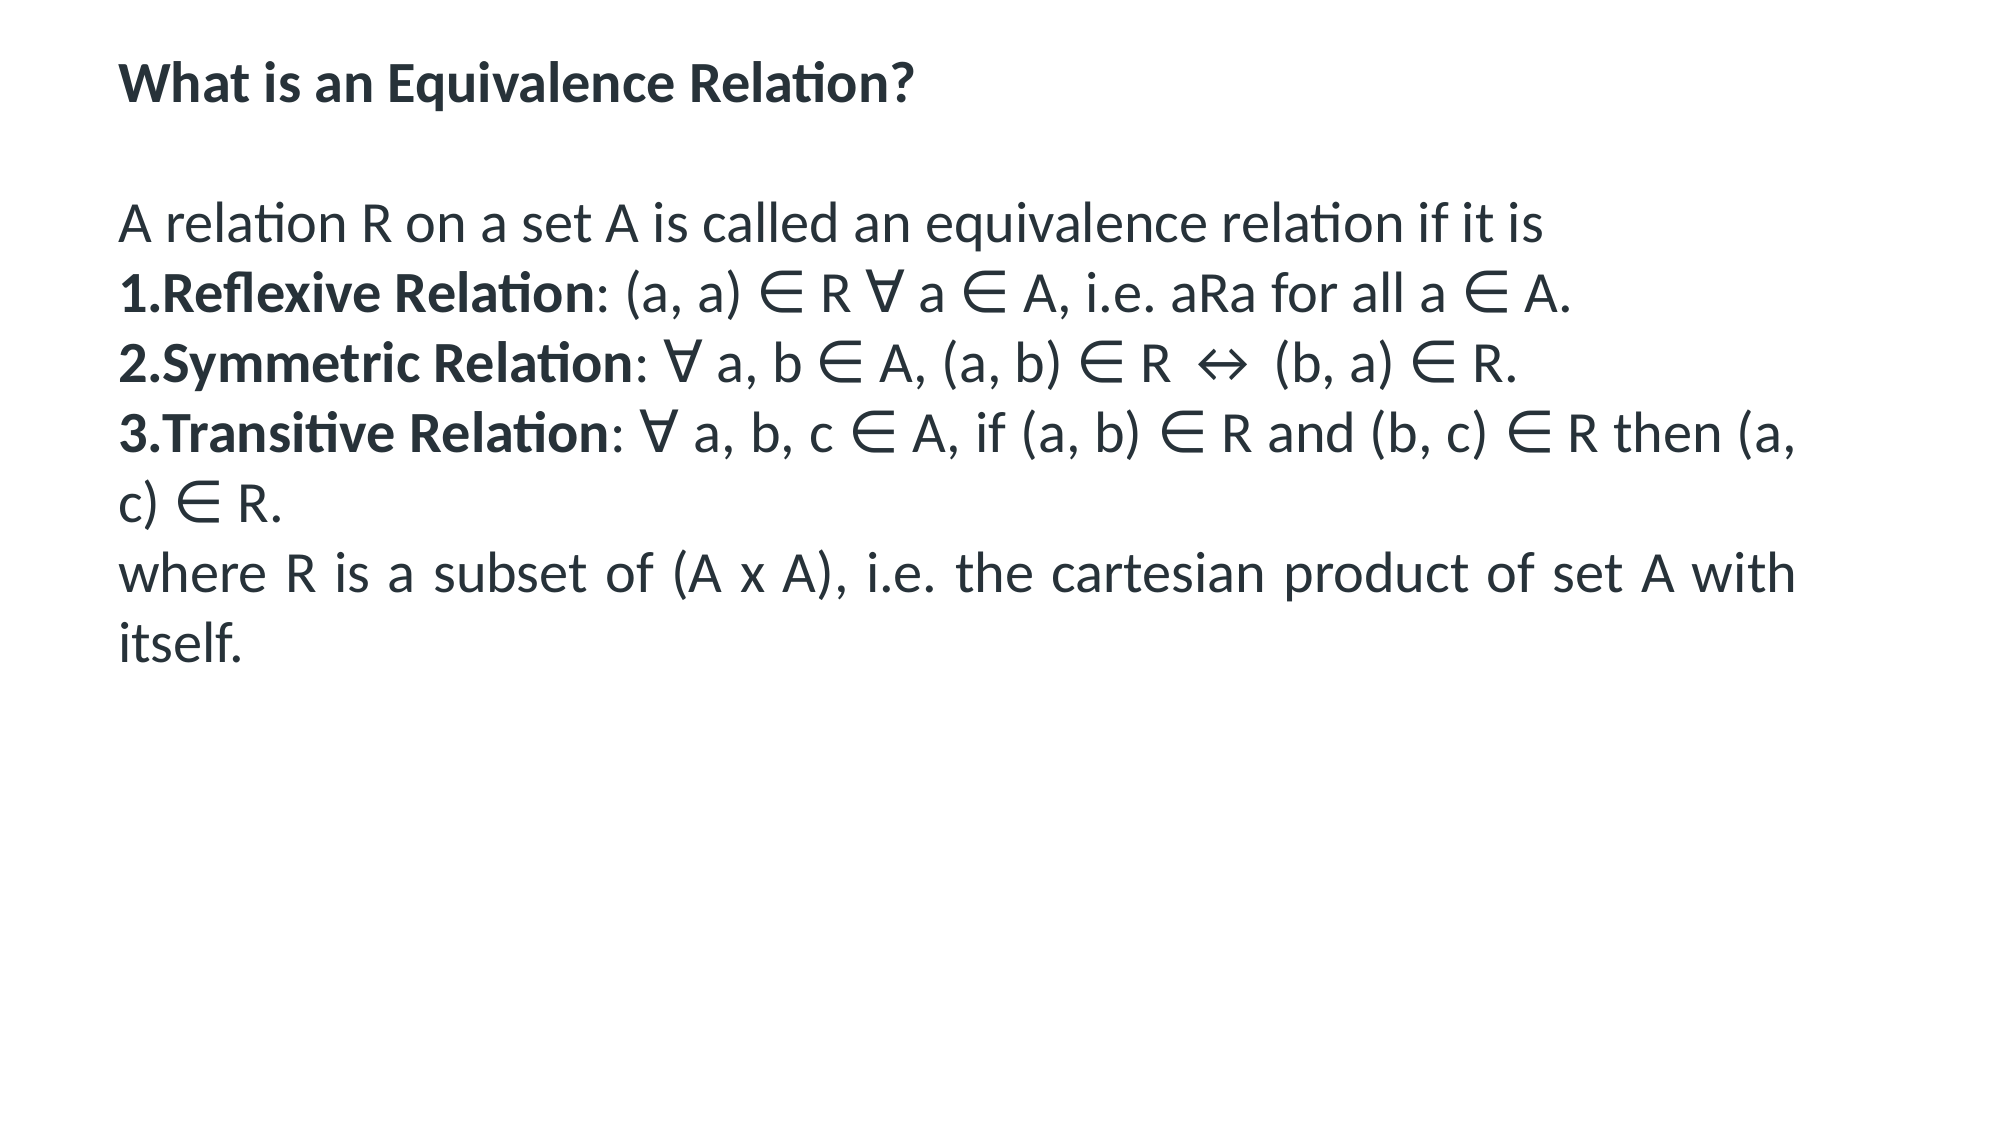

What is an Equivalence Relation?

A relation R on a set A is called an equivalence relation if it is
Reflexive Relation: (a, a) ∈ R ∀ a ∈ A, i.e. aRa for all a ∈ A.
Symmetric Relation: ∀ a, b ∈ A, (a, b) ∈ R ↔ (b, a) ∈ R.
Transitive Relation: ∀ a, b, c ∈ A, if (a, b) ∈ R and (b, c) ∈ R then (a, c) ∈ R.
where R is a subset of (A x A), i.e. the cartesian product of set A with itself.